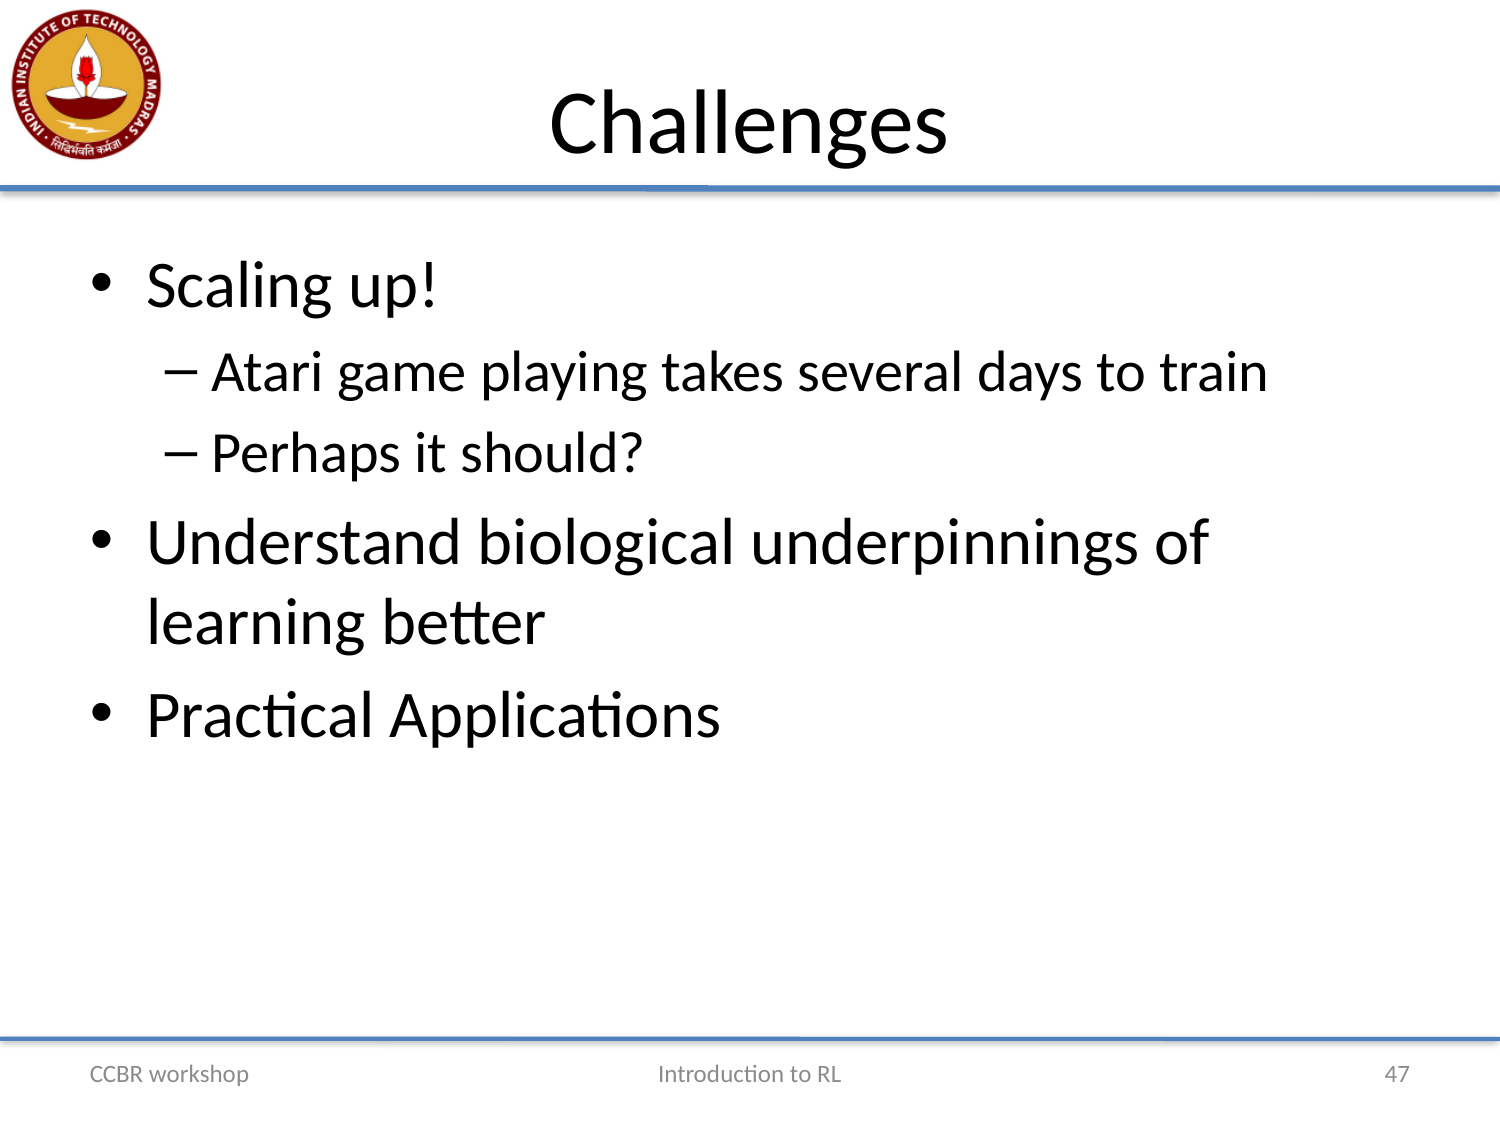

# Challenges
Scaling up!
Atari game playing takes several days to train
Perhaps it should?
Understand biological underpinnings of learning better
Practical Applications
CCBR workshop
Introduction to RL
47